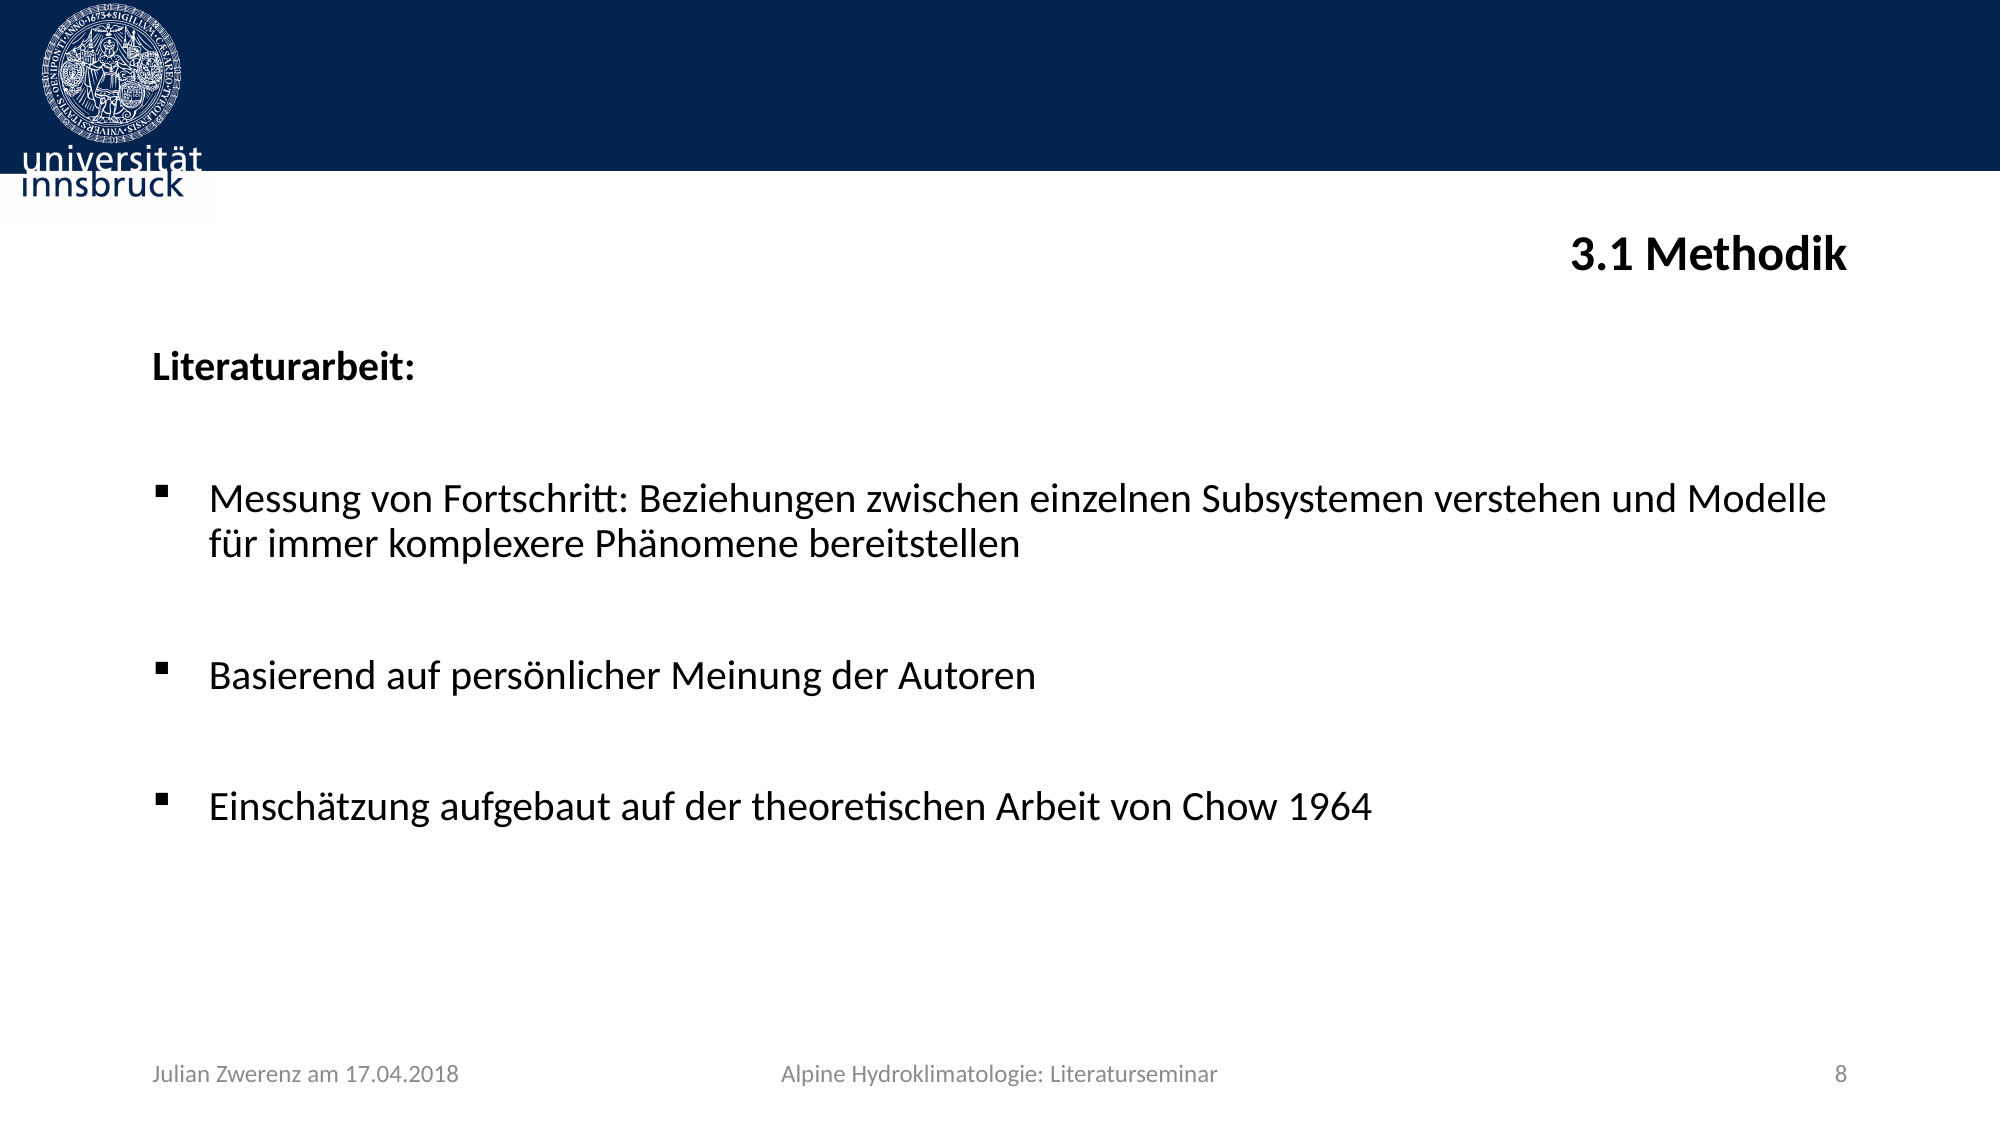

# 3.1 Methodik
Literaturarbeit:

Messung von Fortschritt: Beziehungen zwischen einzelnen Subsystemen verstehen und Modelle für immer komplexere Phänomene bereitstellen

Basierend auf persönlicher Meinung der Autoren

Einschätzung aufgebaut auf der theoretischen Arbeit von Chow 1964

Julian Zwerenz am 17.04.2018
Alpine Hydroklimatologie: Literaturseminar
8